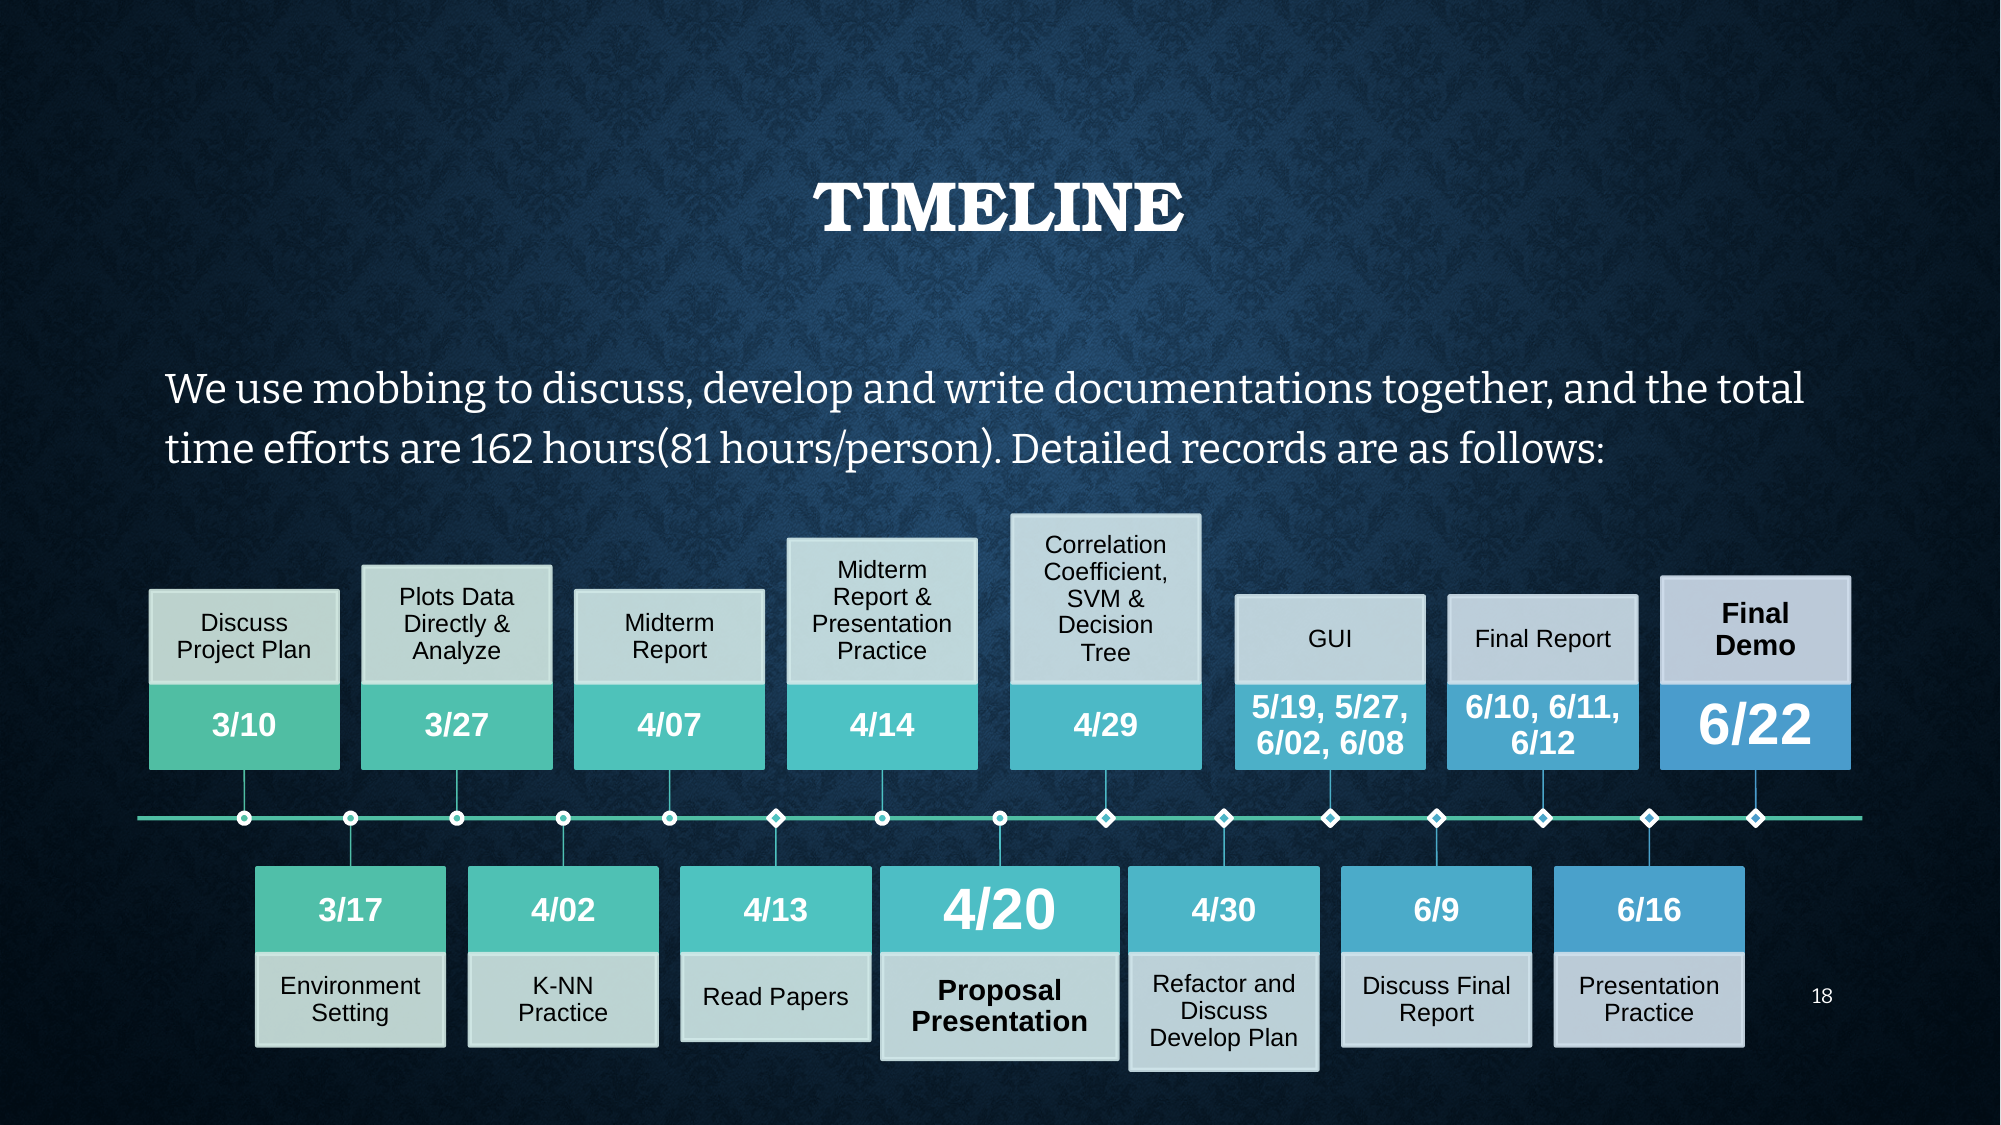

# TIMELINE
We use mobbing to discuss, develop and write documentations together, and the total time efforts are 162 hours(81 hours/person). Detailed records are as follows:
3/10
Discuss Project Plan
3/17
Environment Setting
3/27
Plots Data Directly & Analyze
4/02
K-NN Practice
4/07
Midterm Report
4/13
Read Papers
4/14
Midterm Report & Presentation Practice
4/20
Proposal Presentation
4/29
Correlation Coefficient, SVM & Decision Tree
4/30
Refactor and Discuss Develop Plan
5/19, 5/27, 6/02, 6/08
GUI
6/9
Discuss Final Report
6/10, 6/11, 6/12
Final Report
6/16
Presentation Practice
6/22
Final Demo
18